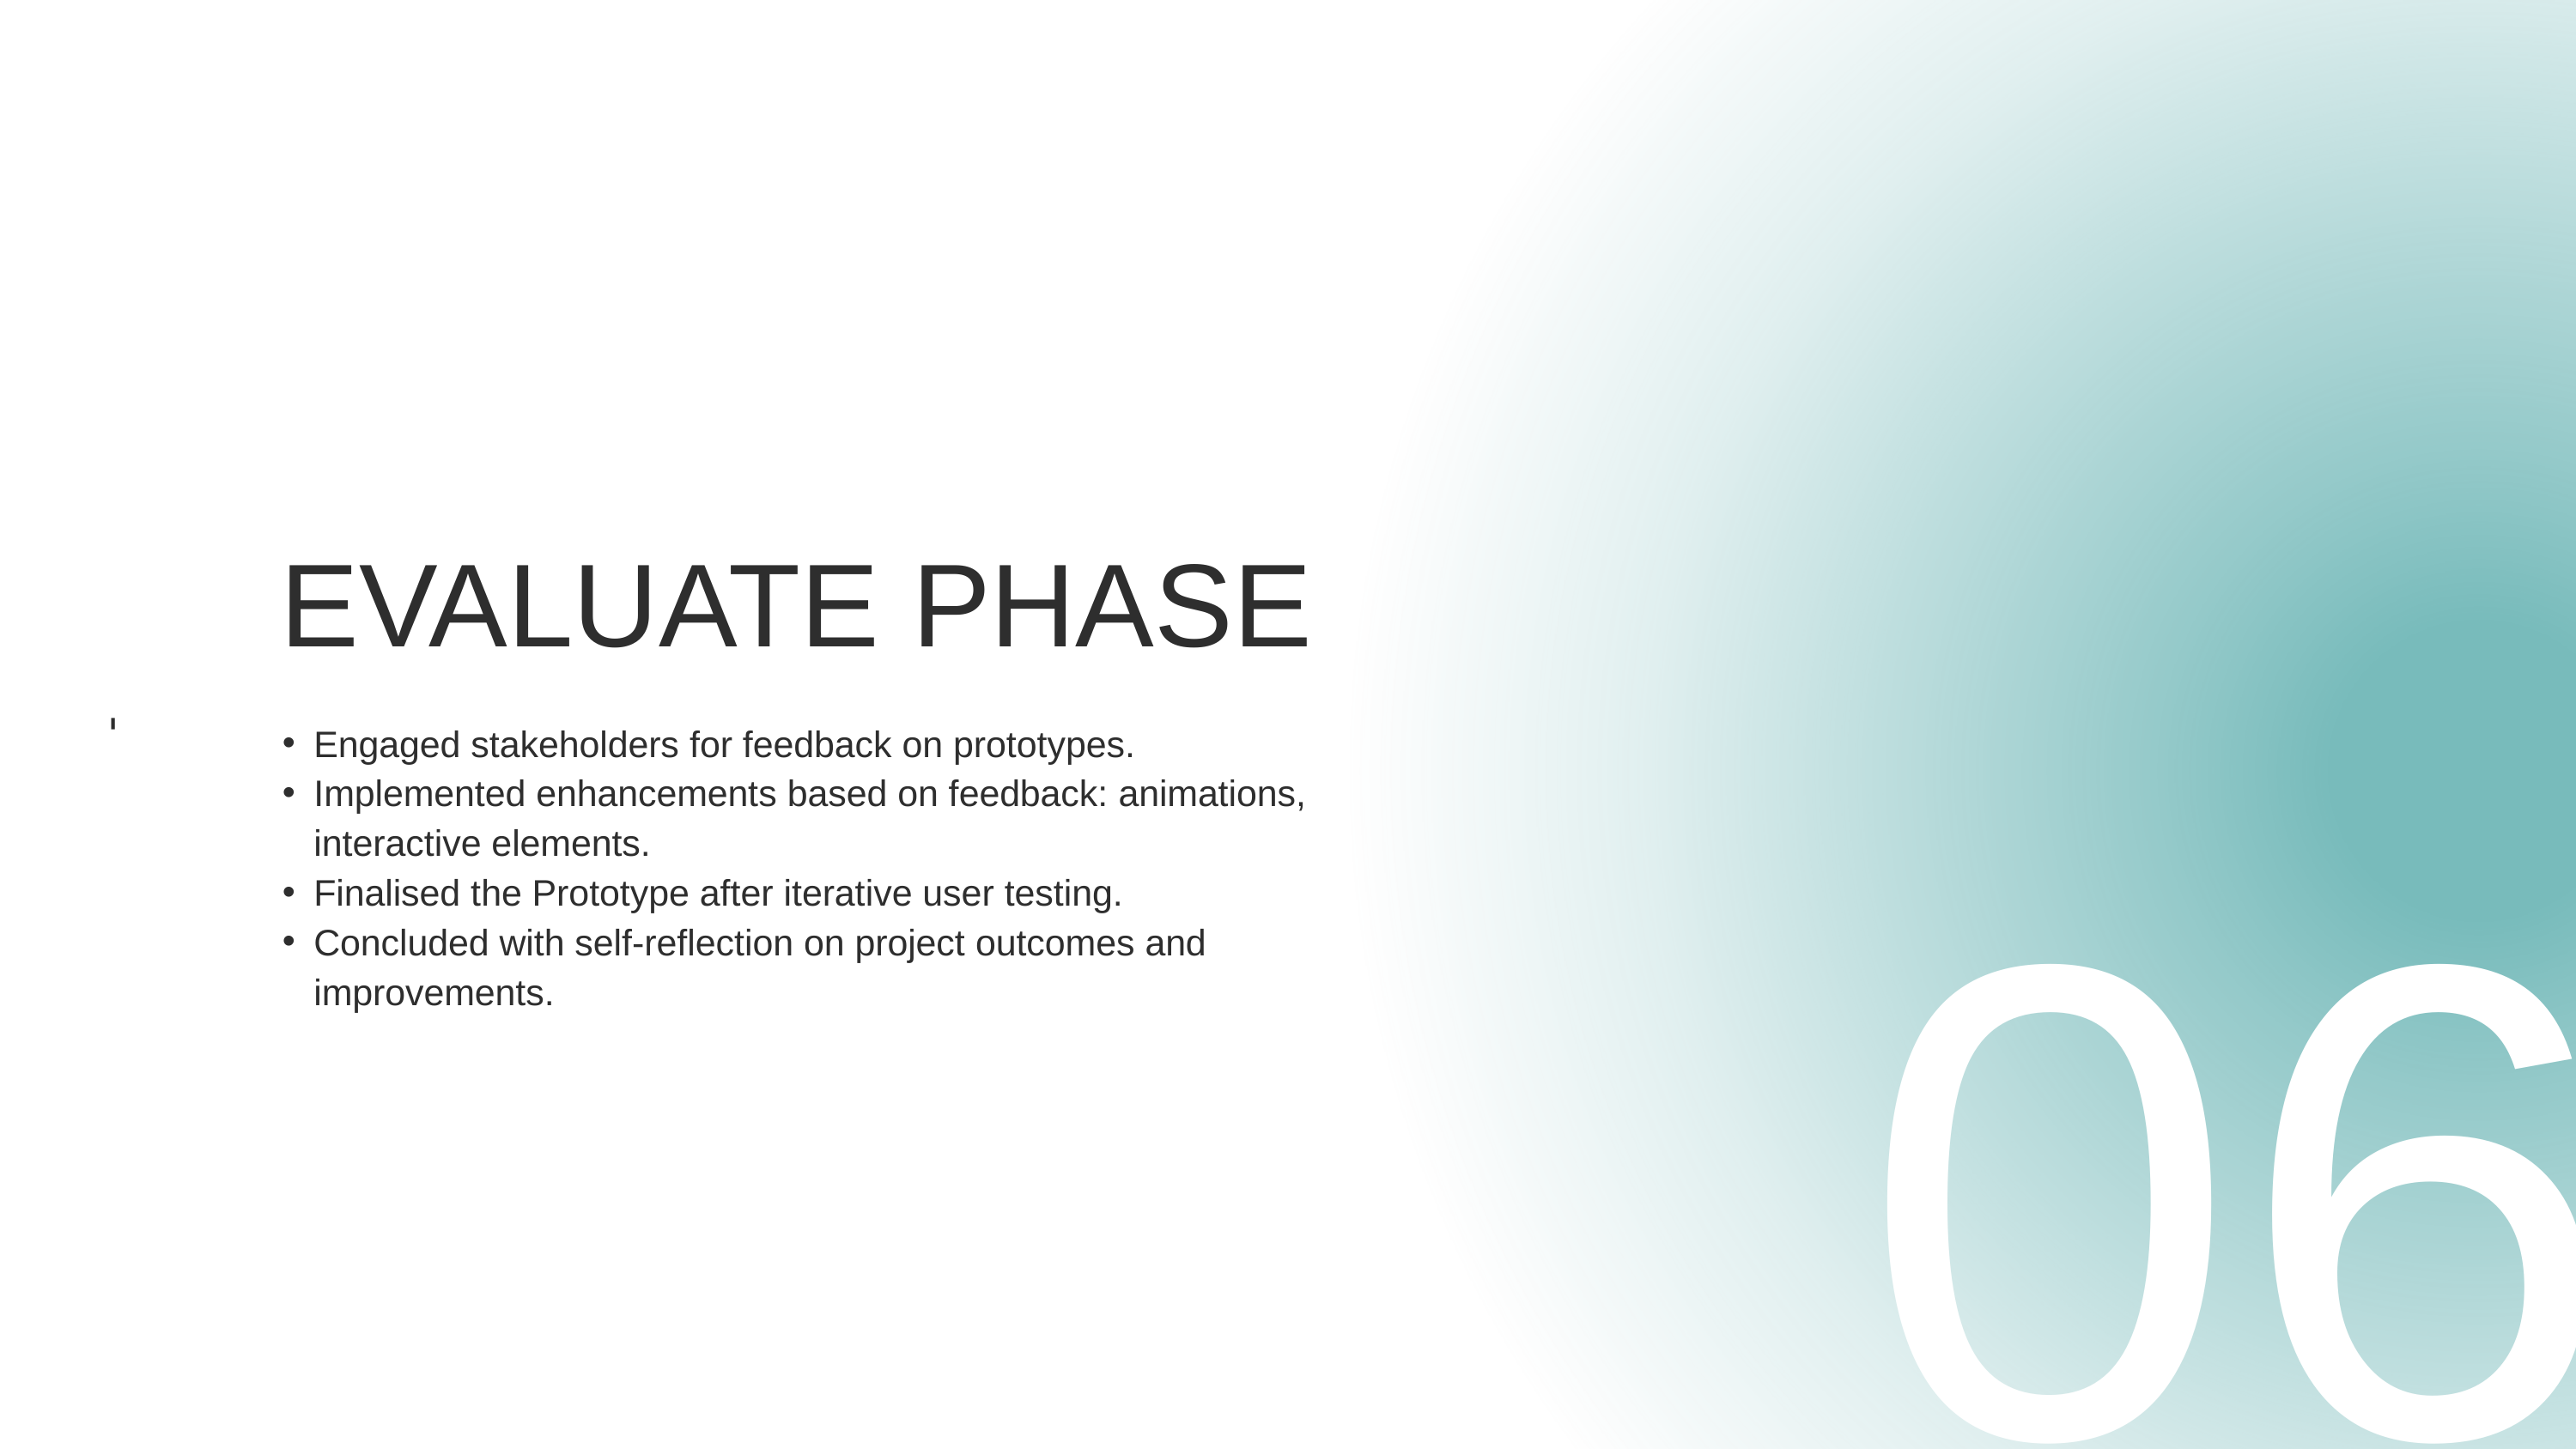

Presentation 2024
EVALUATE PHASE

-
Engaged stakeholders for feedback on prototypes.
Implemented enhancements based on feedback: animations, interactive elements.
Finalised the Prototype after iterative user testing.
Concluded with self-reflection on project outcomes and improvements.

06
Thynk Unlimited